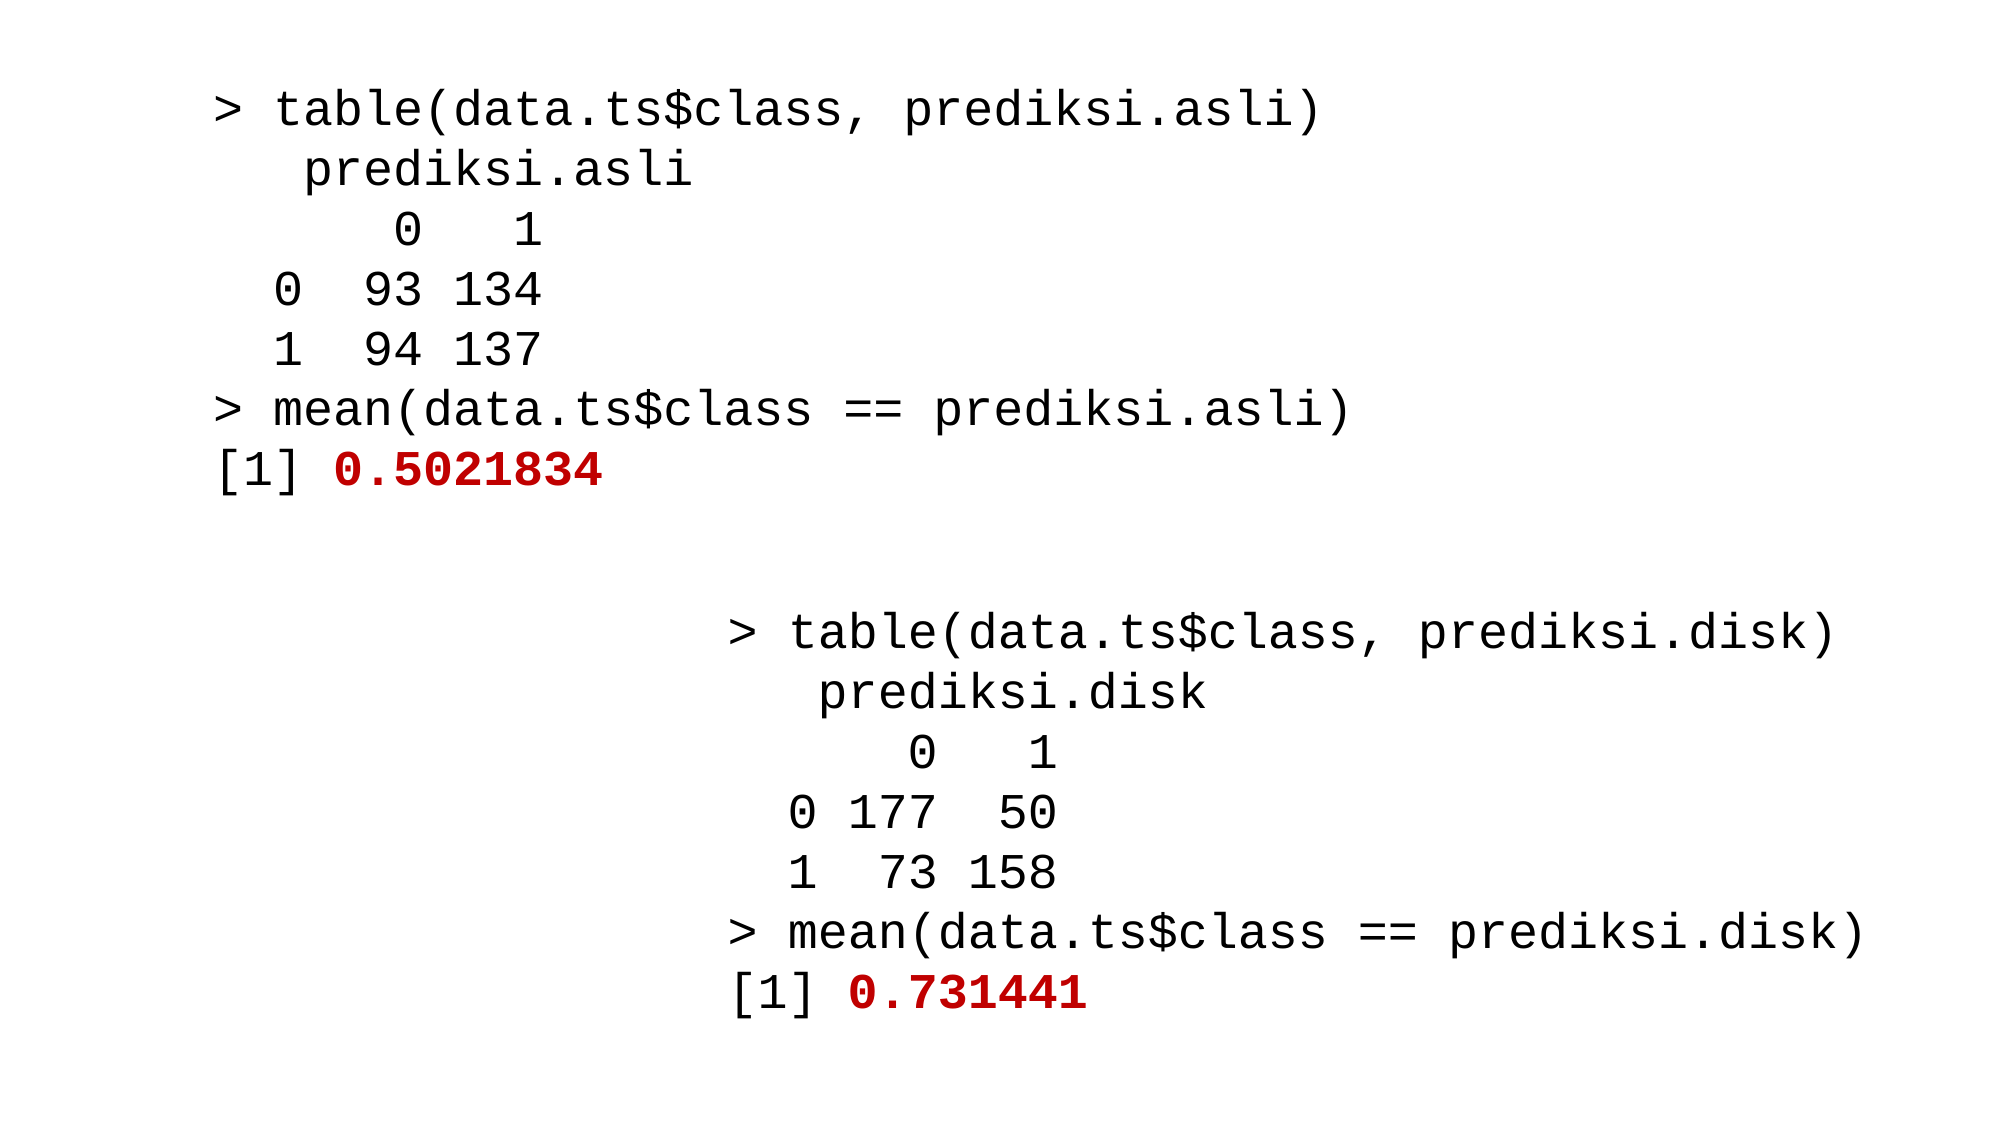

> table(data.ts$class, prediksi.asli)
   prediksi.asli
      0   1
  0  93 134
  1  94 137
> mean(data.ts$class == prediksi.asli)
[1] 0.5021834
> table(data.ts$class, prediksi.disk)
   prediksi.disk
      0   1
  0 177  50
  1  73 158
> mean(data.ts$class == prediksi.disk)
[1] 0.731441